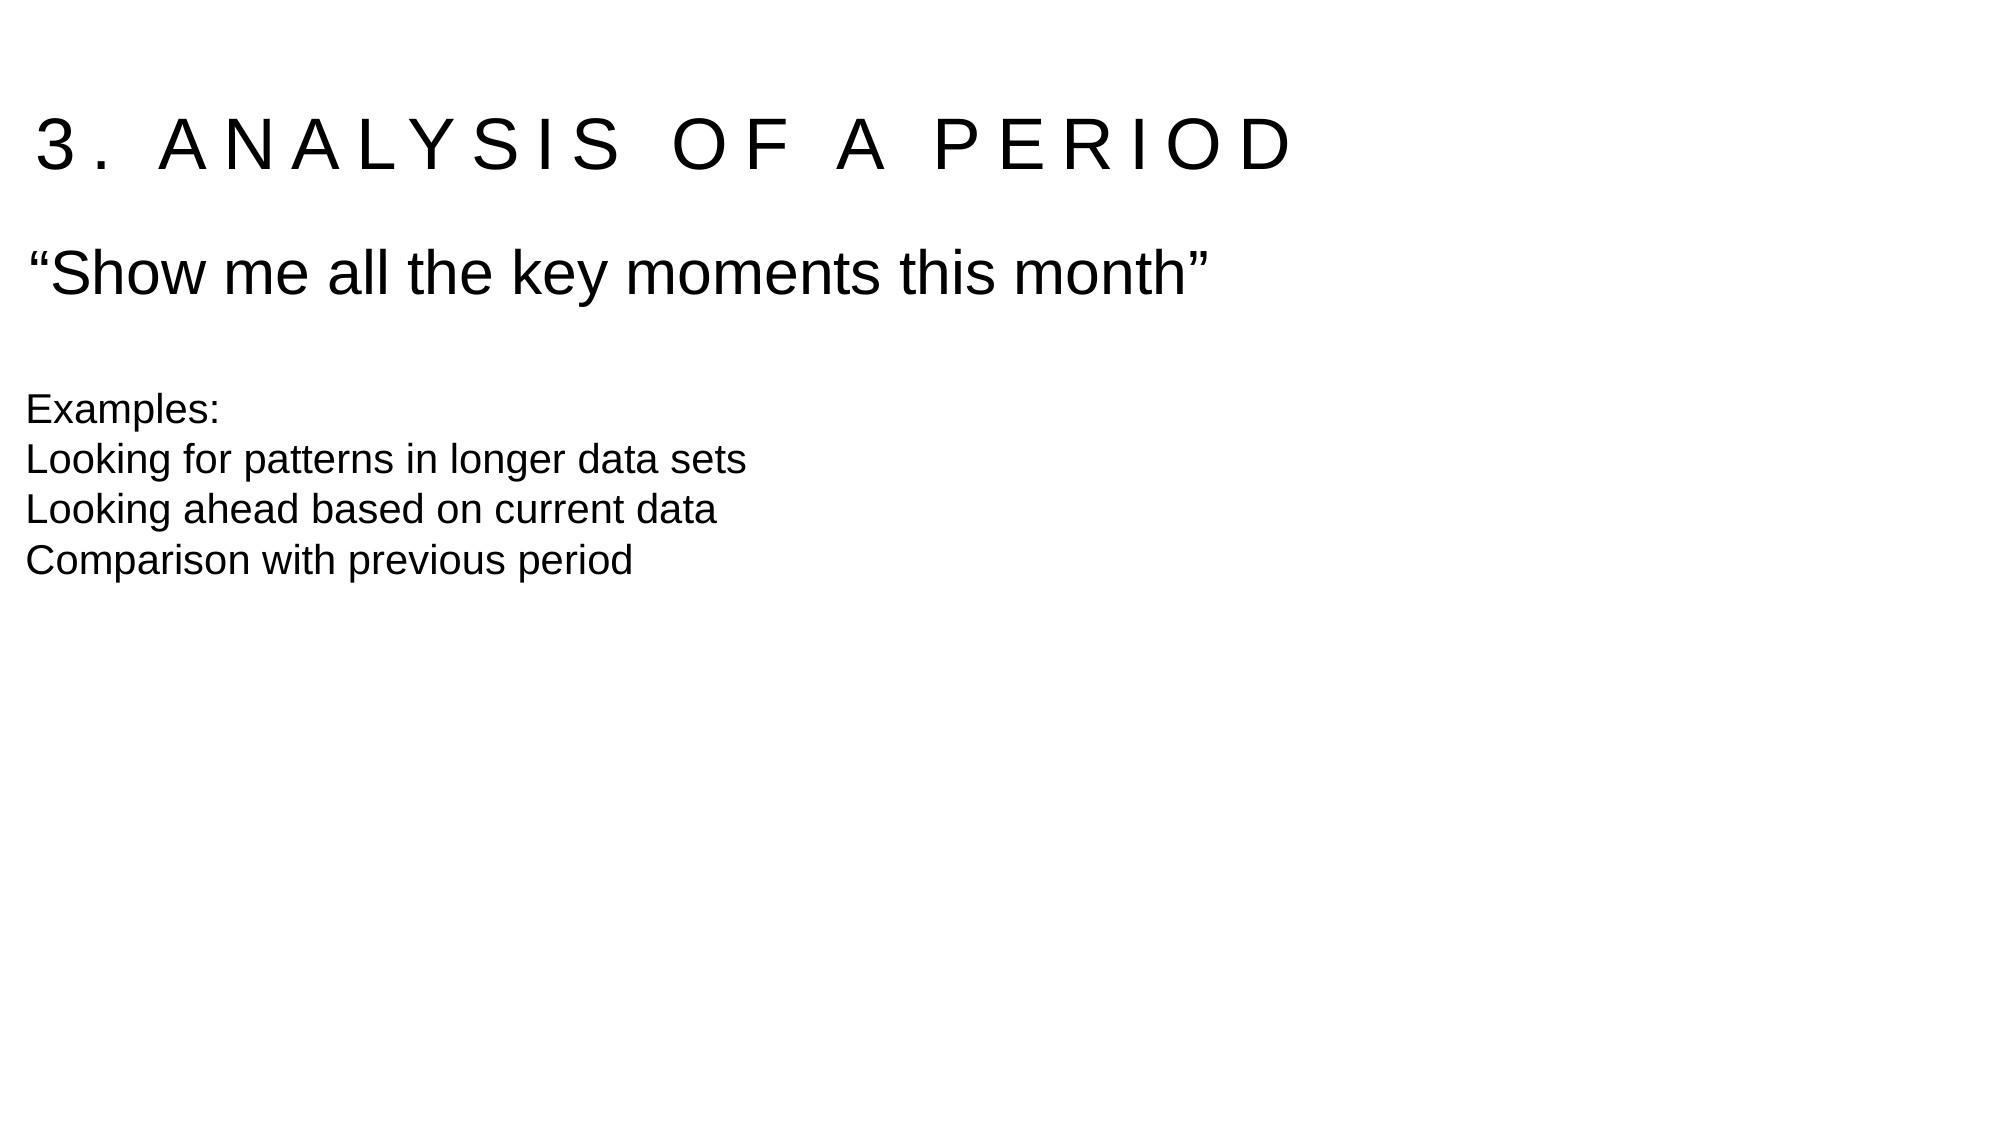

3. ANALYSIS OF A PERIOD
“Show me all the key moments this month”
Examples:
Looking for patterns in longer data sets
Looking ahead based on current data
Comparison with previous period